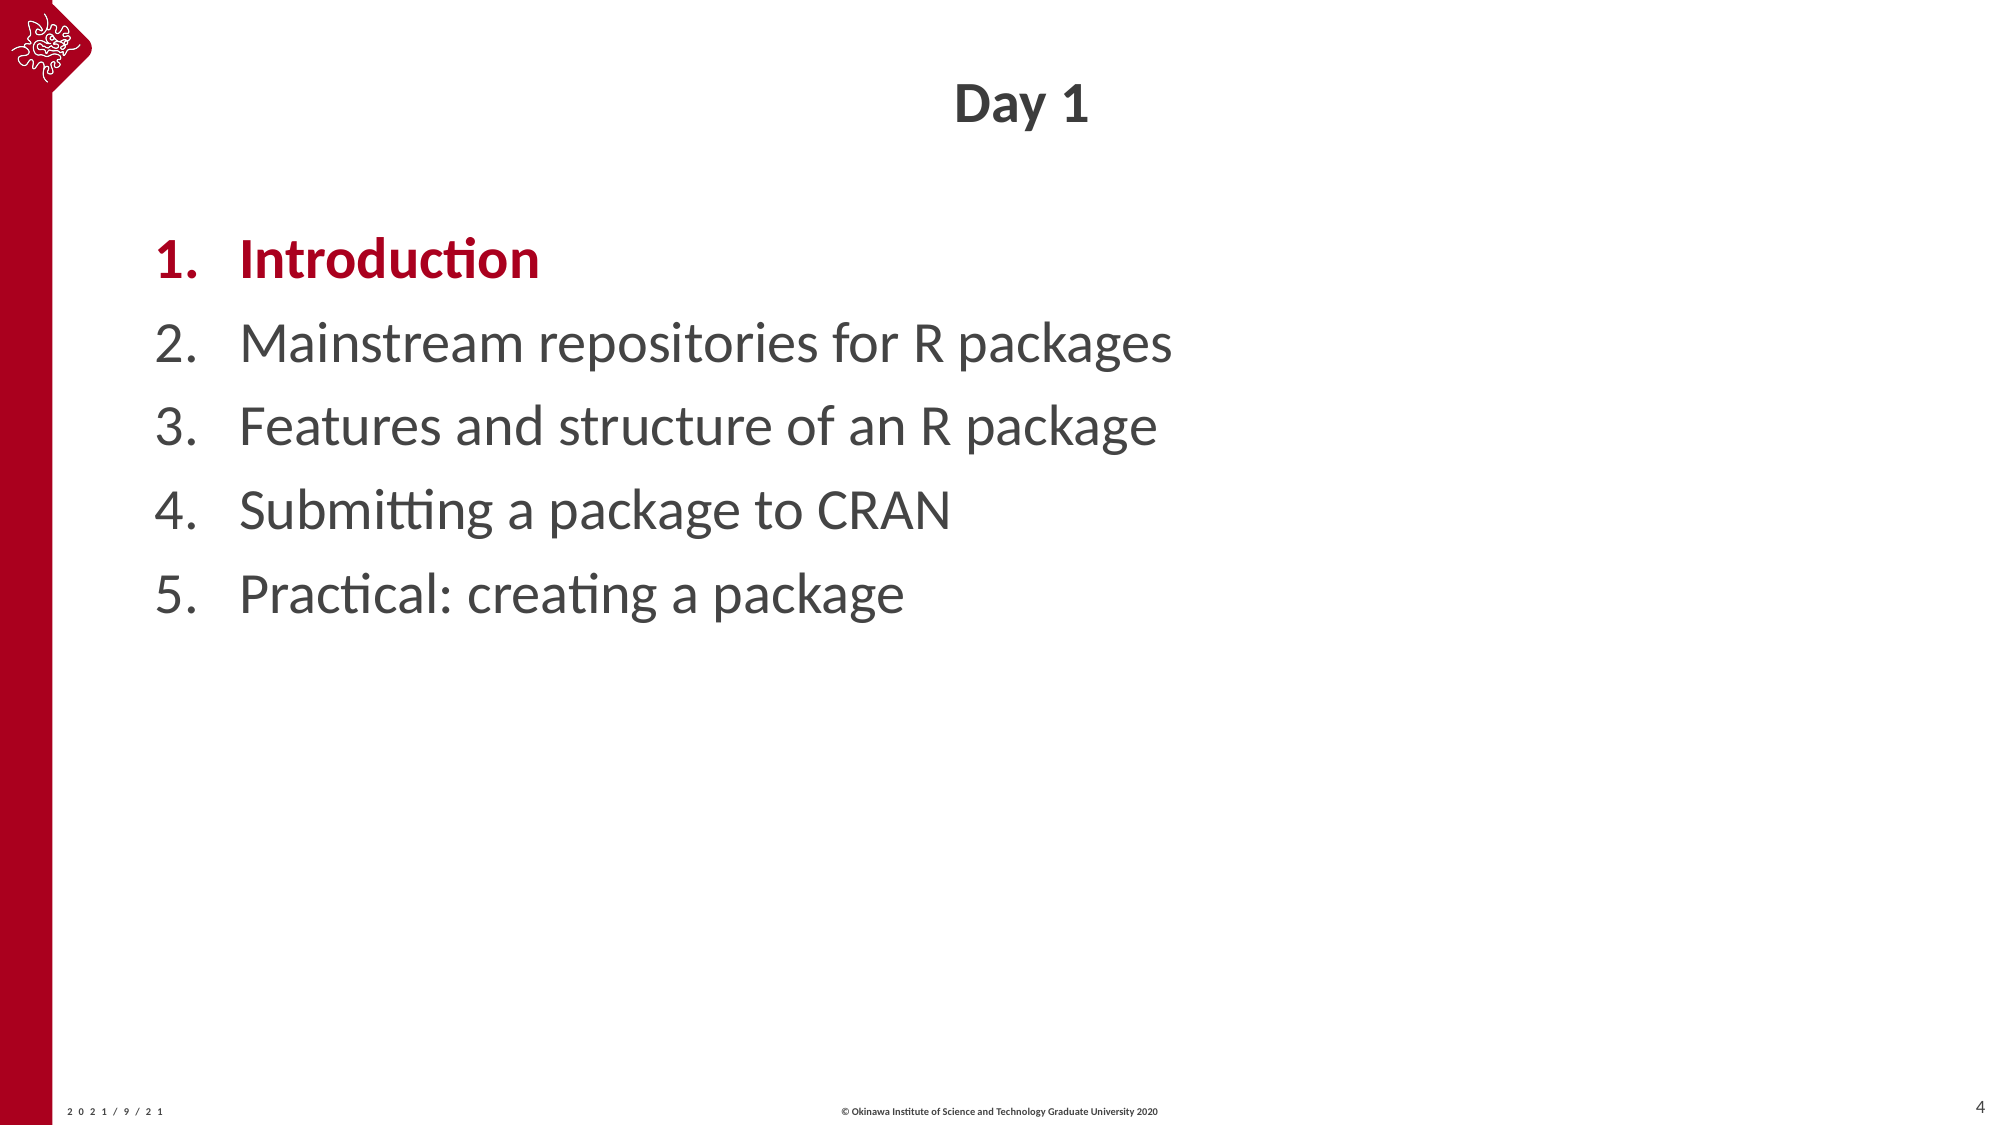

# Day 1
Introduction
Mainstream repositories for R packages
Features and structure of an R package
Submitting a package to CRAN
Practical: creating a package